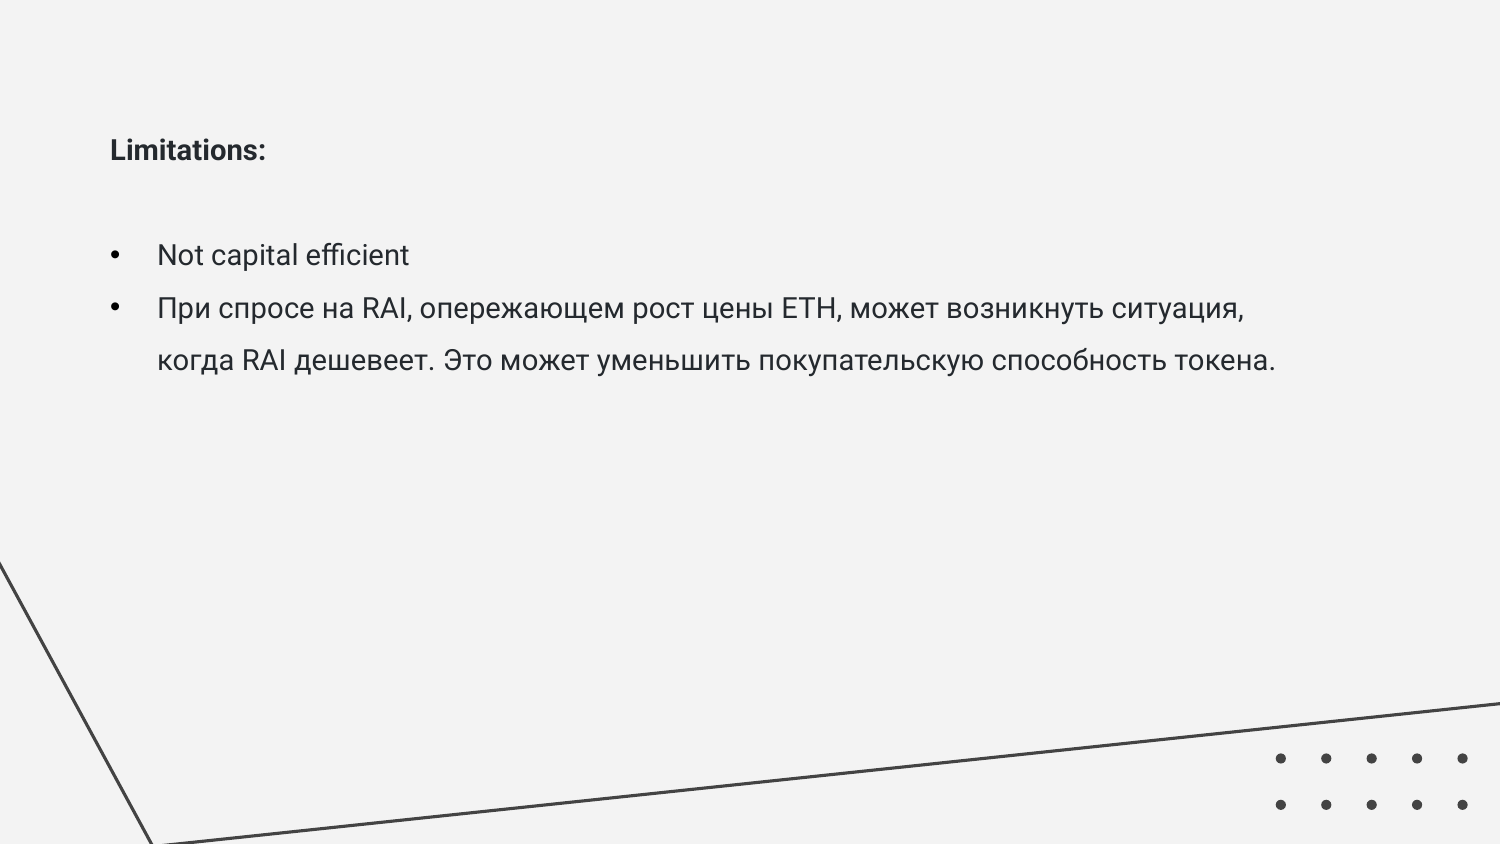

Limitations:

Not capital efficient
При спросе на RAI, опережающем рост цены ETH, может возникнуть ситуация, когда RAI дешевеет. Это может уменьшить покупательскую способность токена.